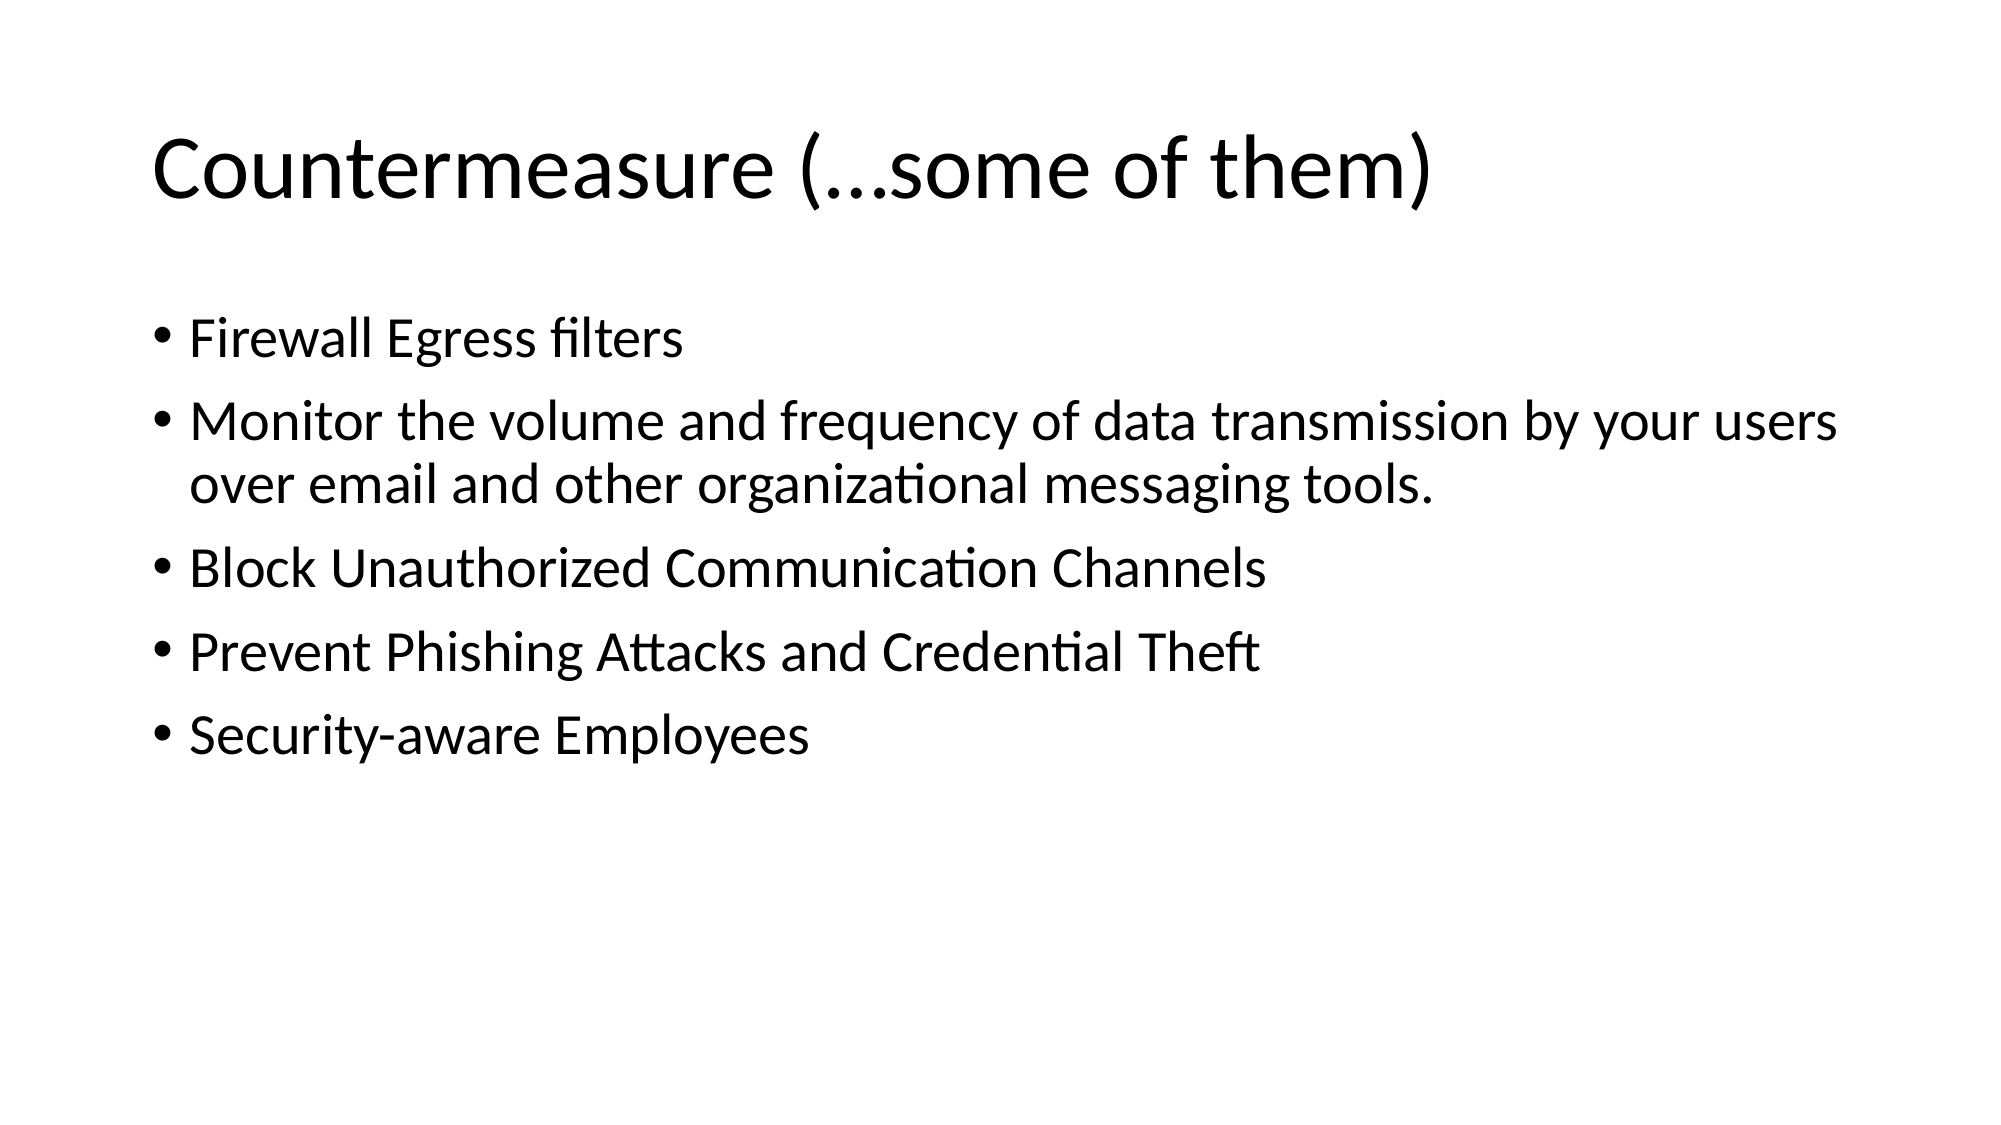

# Countermeasure (…some of them)
Firewall Egress filters
Monitor the volume and frequency of data transmission by your users over email and other organizational messaging tools.
Block Unauthorized Communication Channels
Prevent Phishing Attacks and Credential Theft
Security-aware Employees